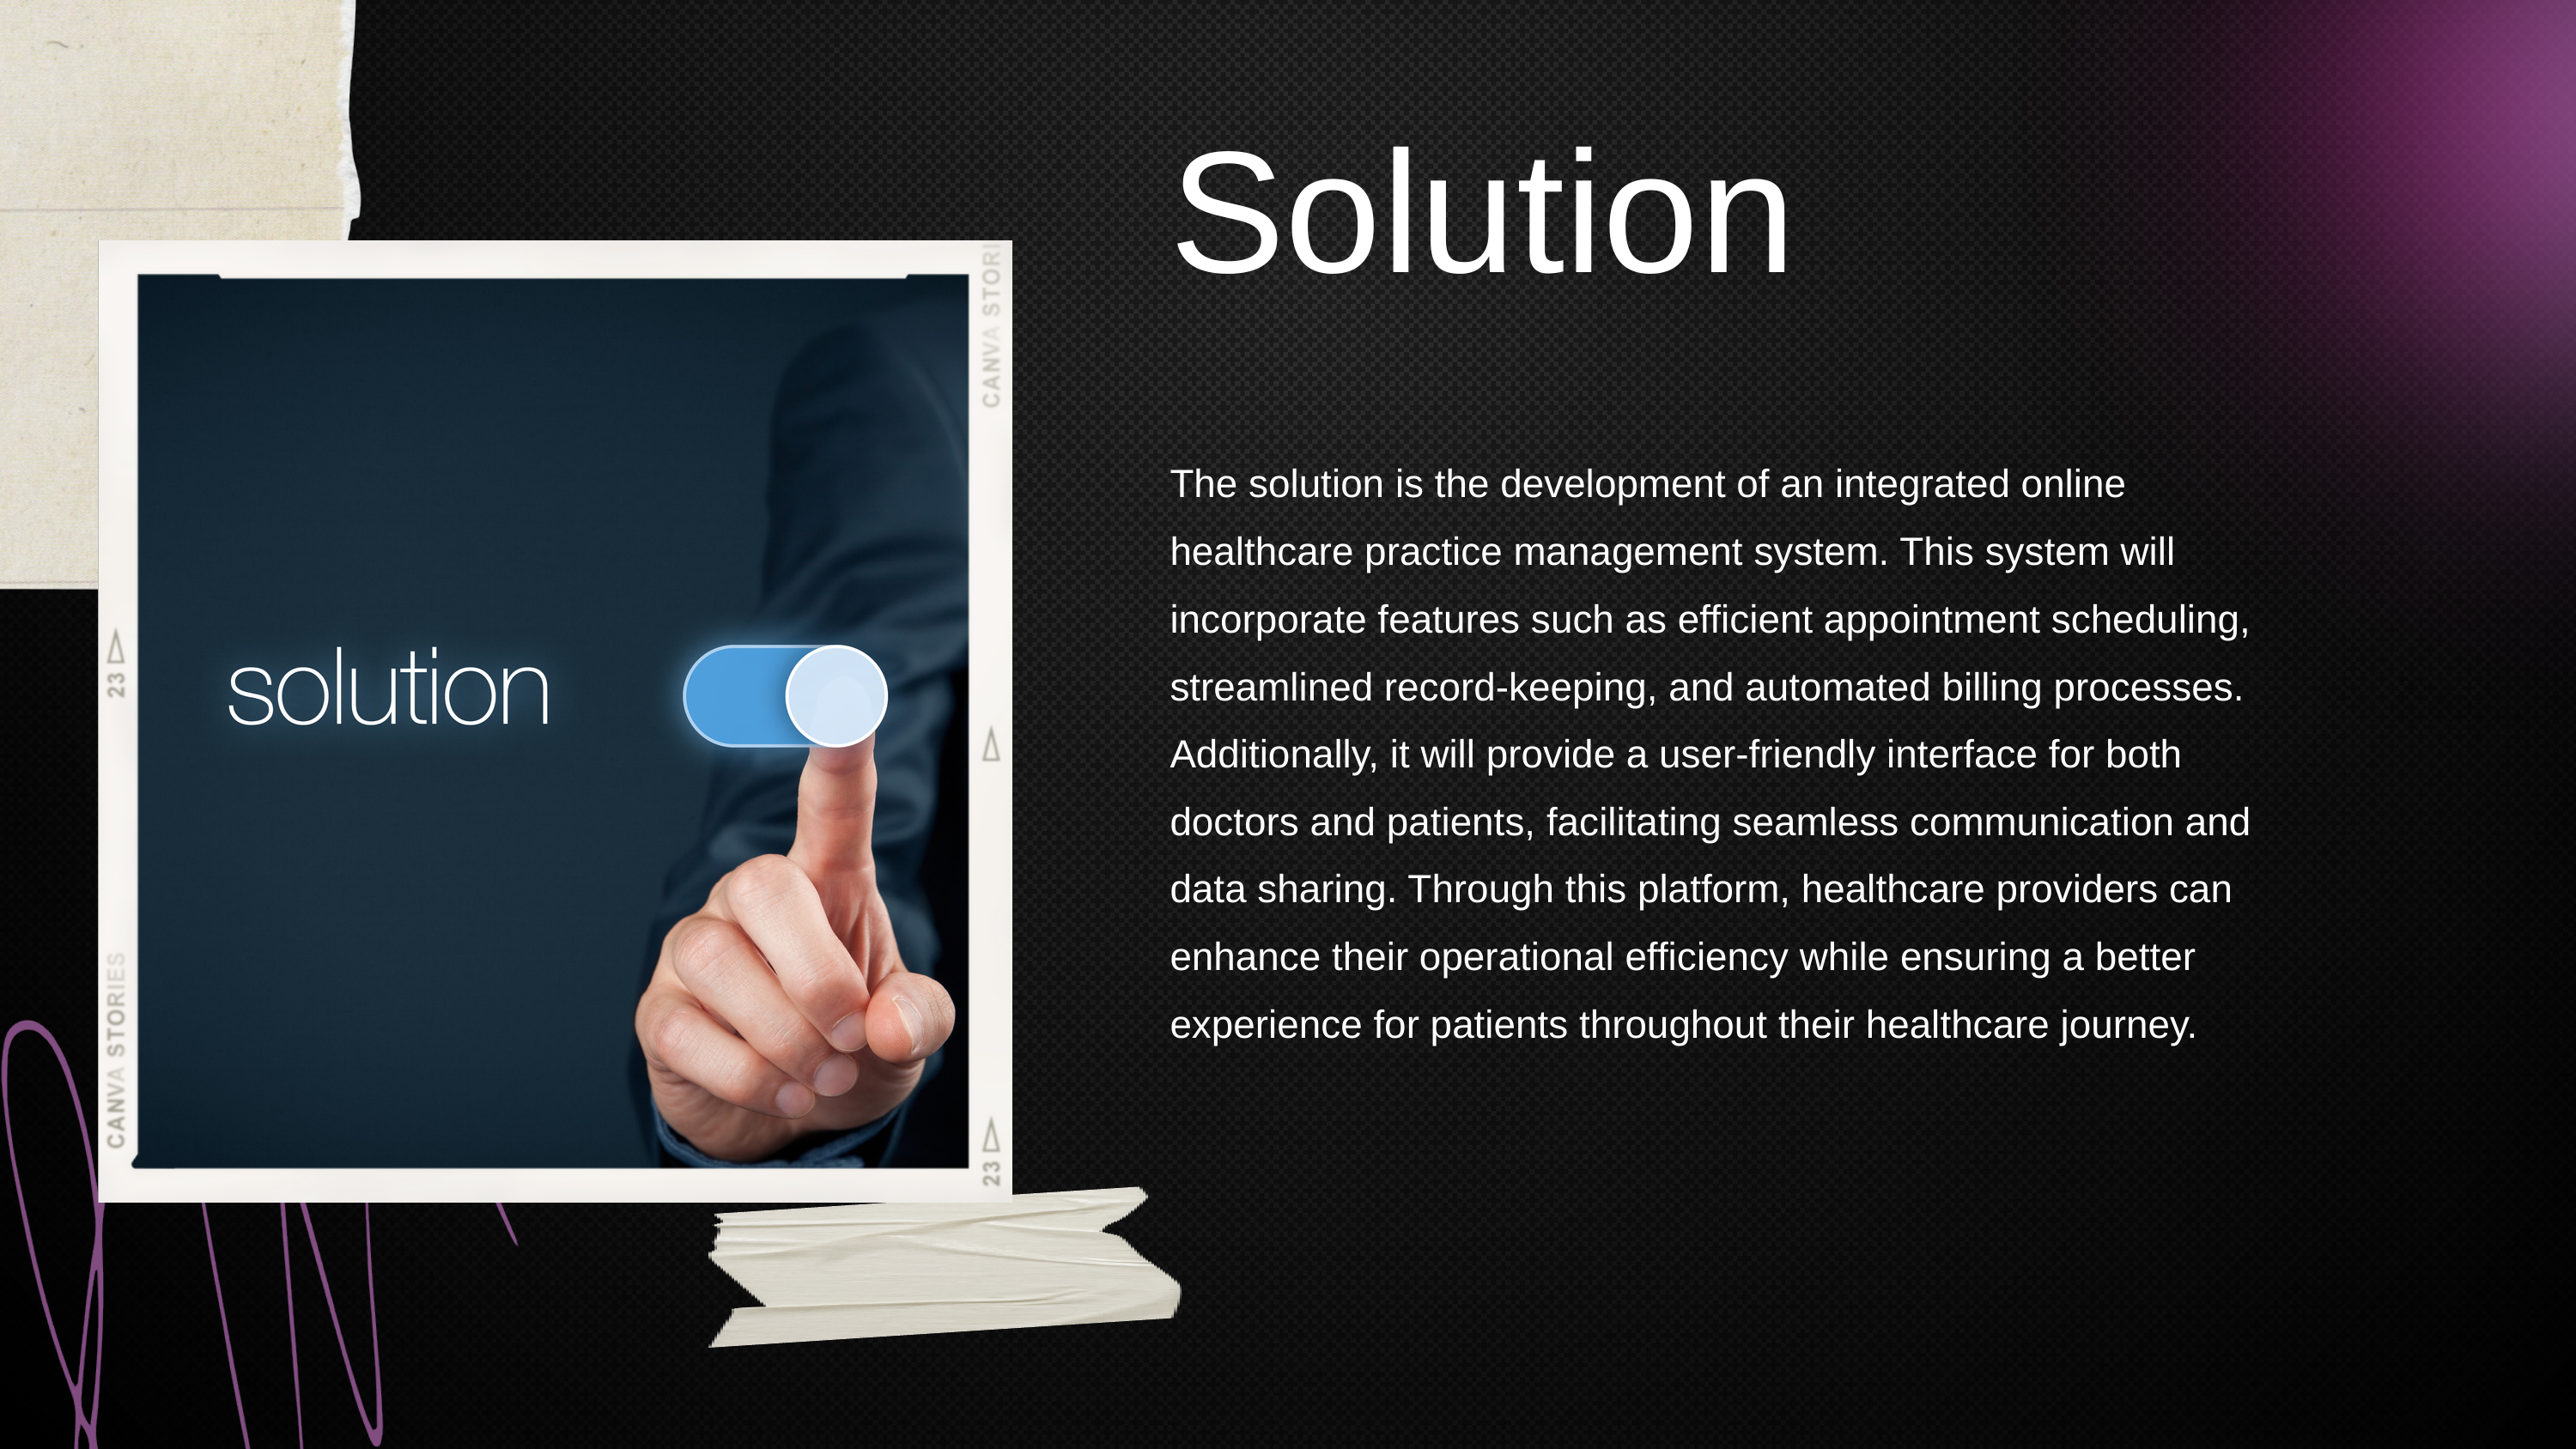

Solution
The solution is the development of an integrated online healthcare practice management system. This system will incorporate features such as efficient appointment scheduling, streamlined record-keeping, and automated billing processes. Additionally, it will provide a user-friendly interface for both doctors and patients, facilitating seamless communication and data sharing. Through this platform, healthcare providers can enhance their operational efficiency while ensuring a better experience for patients throughout their healthcare journey.